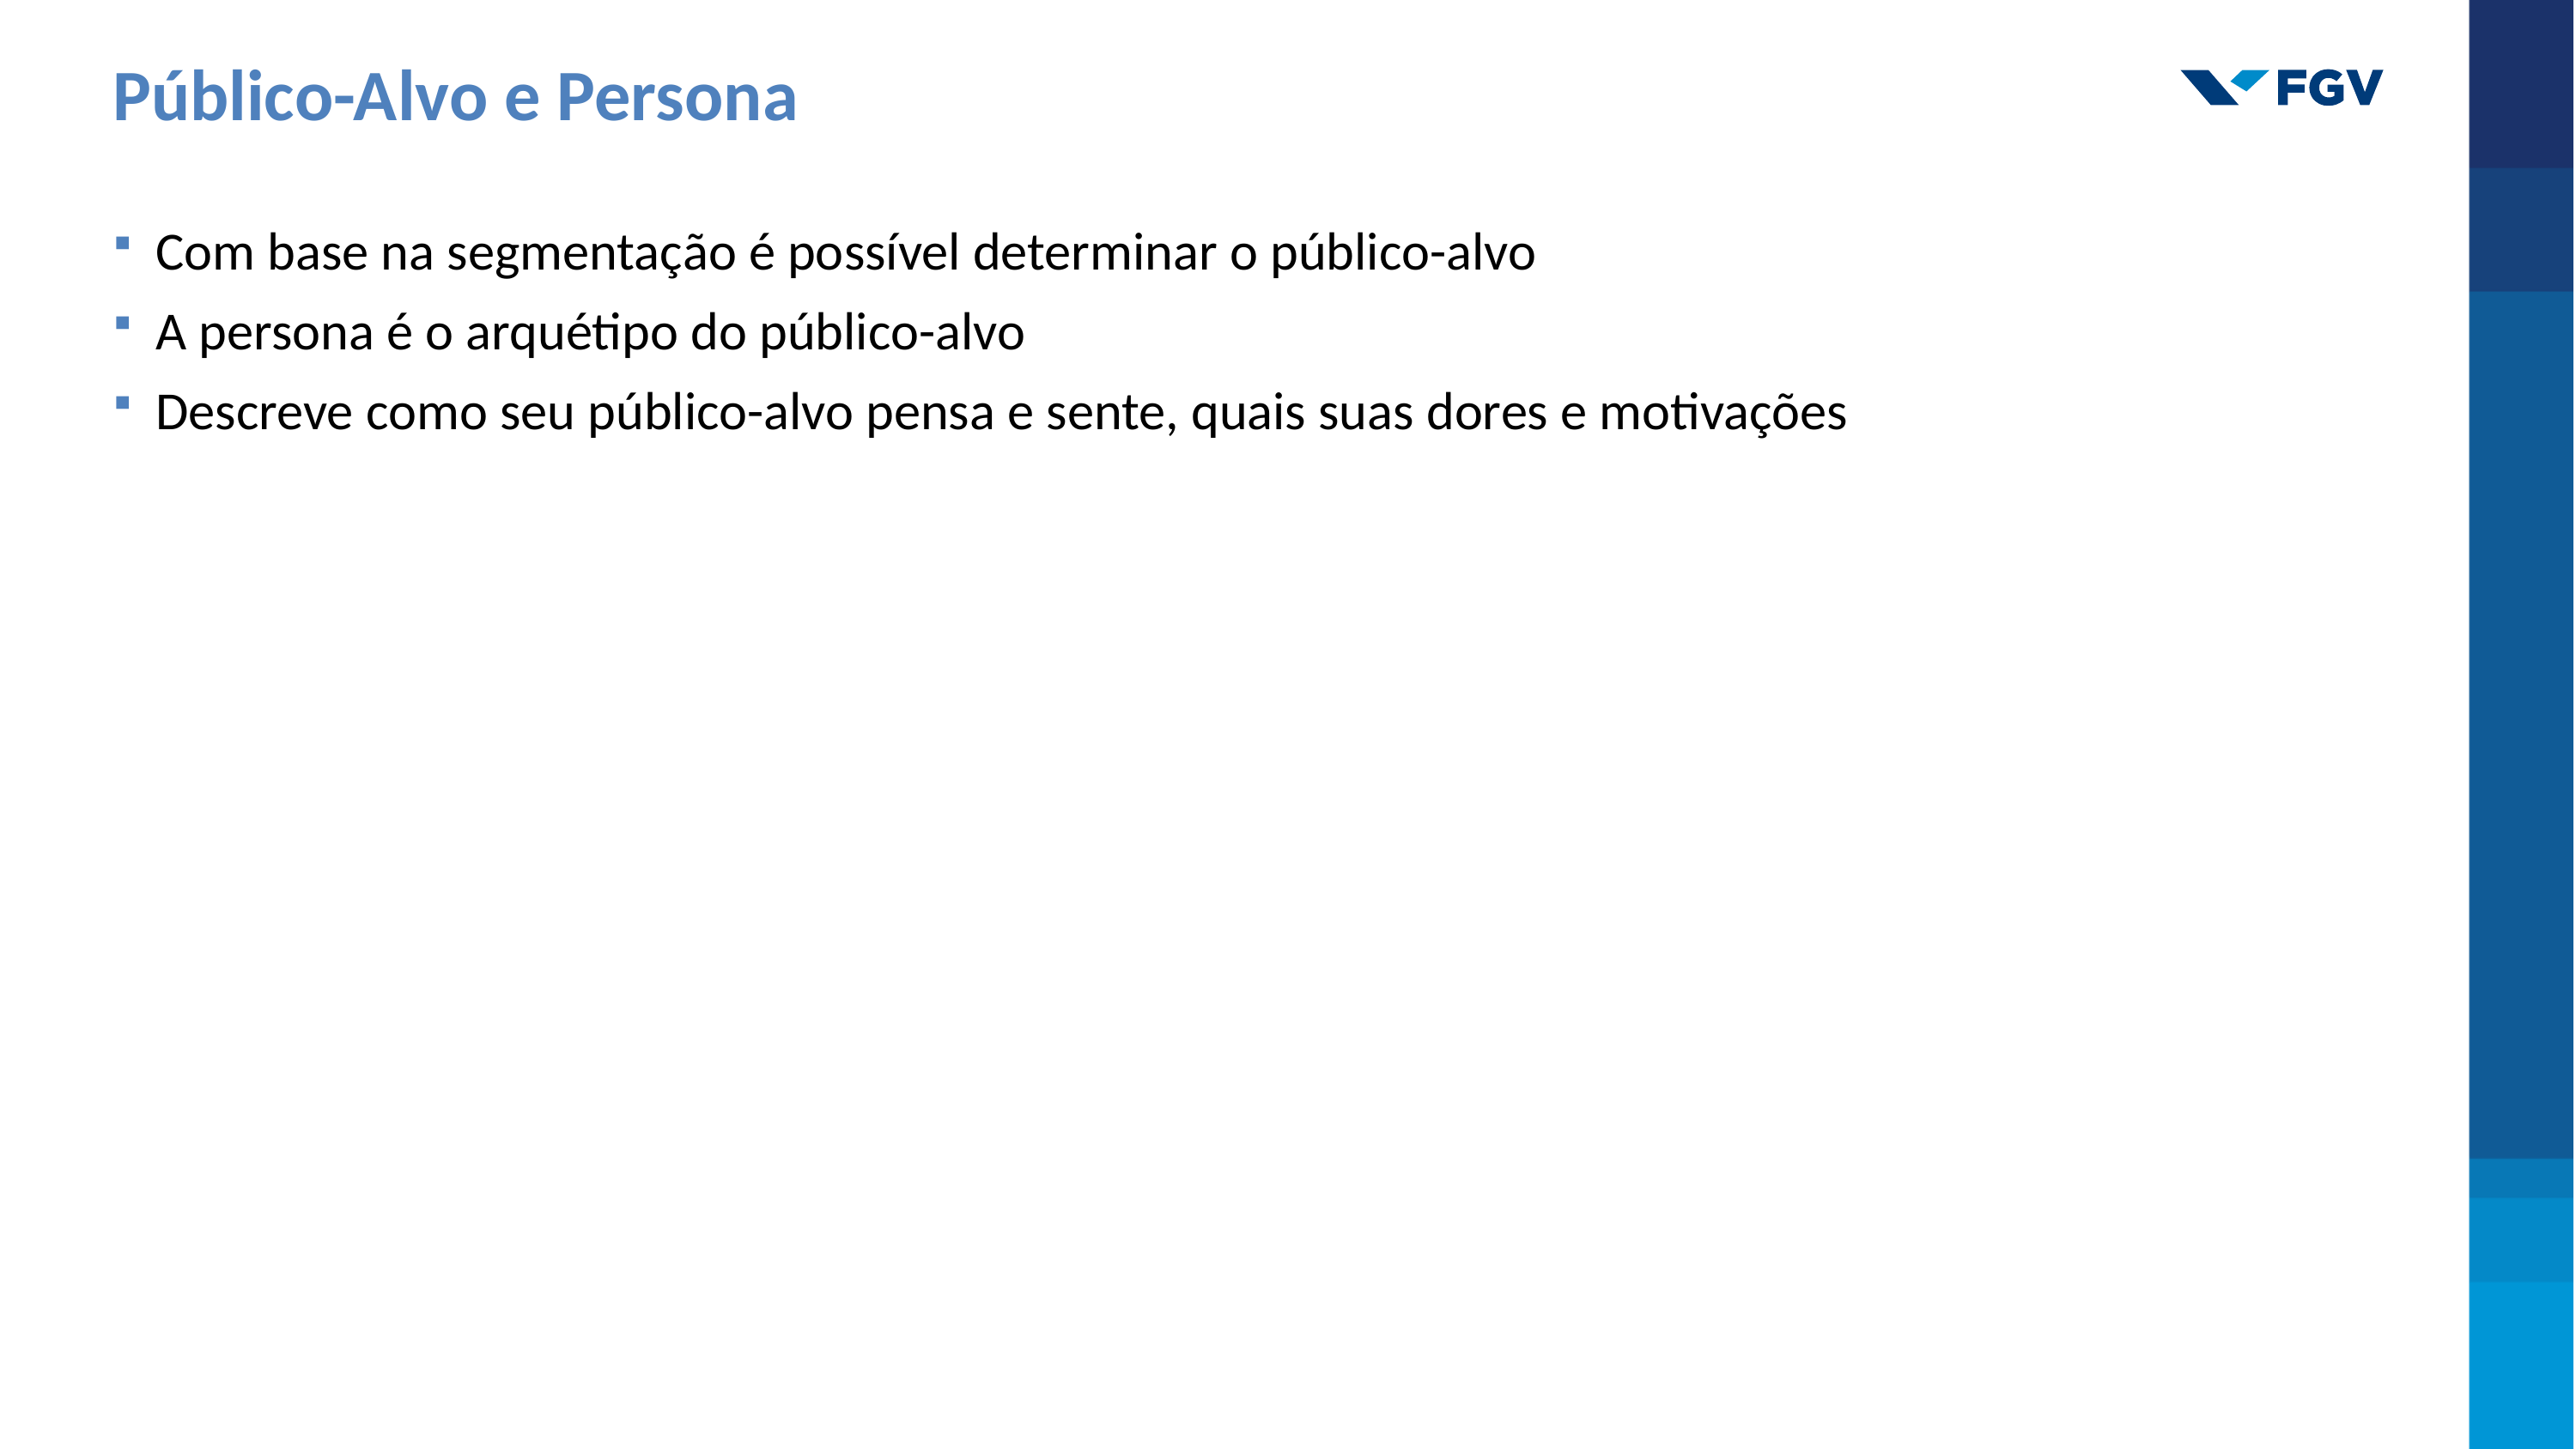

Público-Alvo e Persona
Com base na segmentação é possível determinar o público-alvo
A persona é o arquétipo do público-alvo
Descreve como seu público-alvo pensa e sente, quais suas dores e motivações